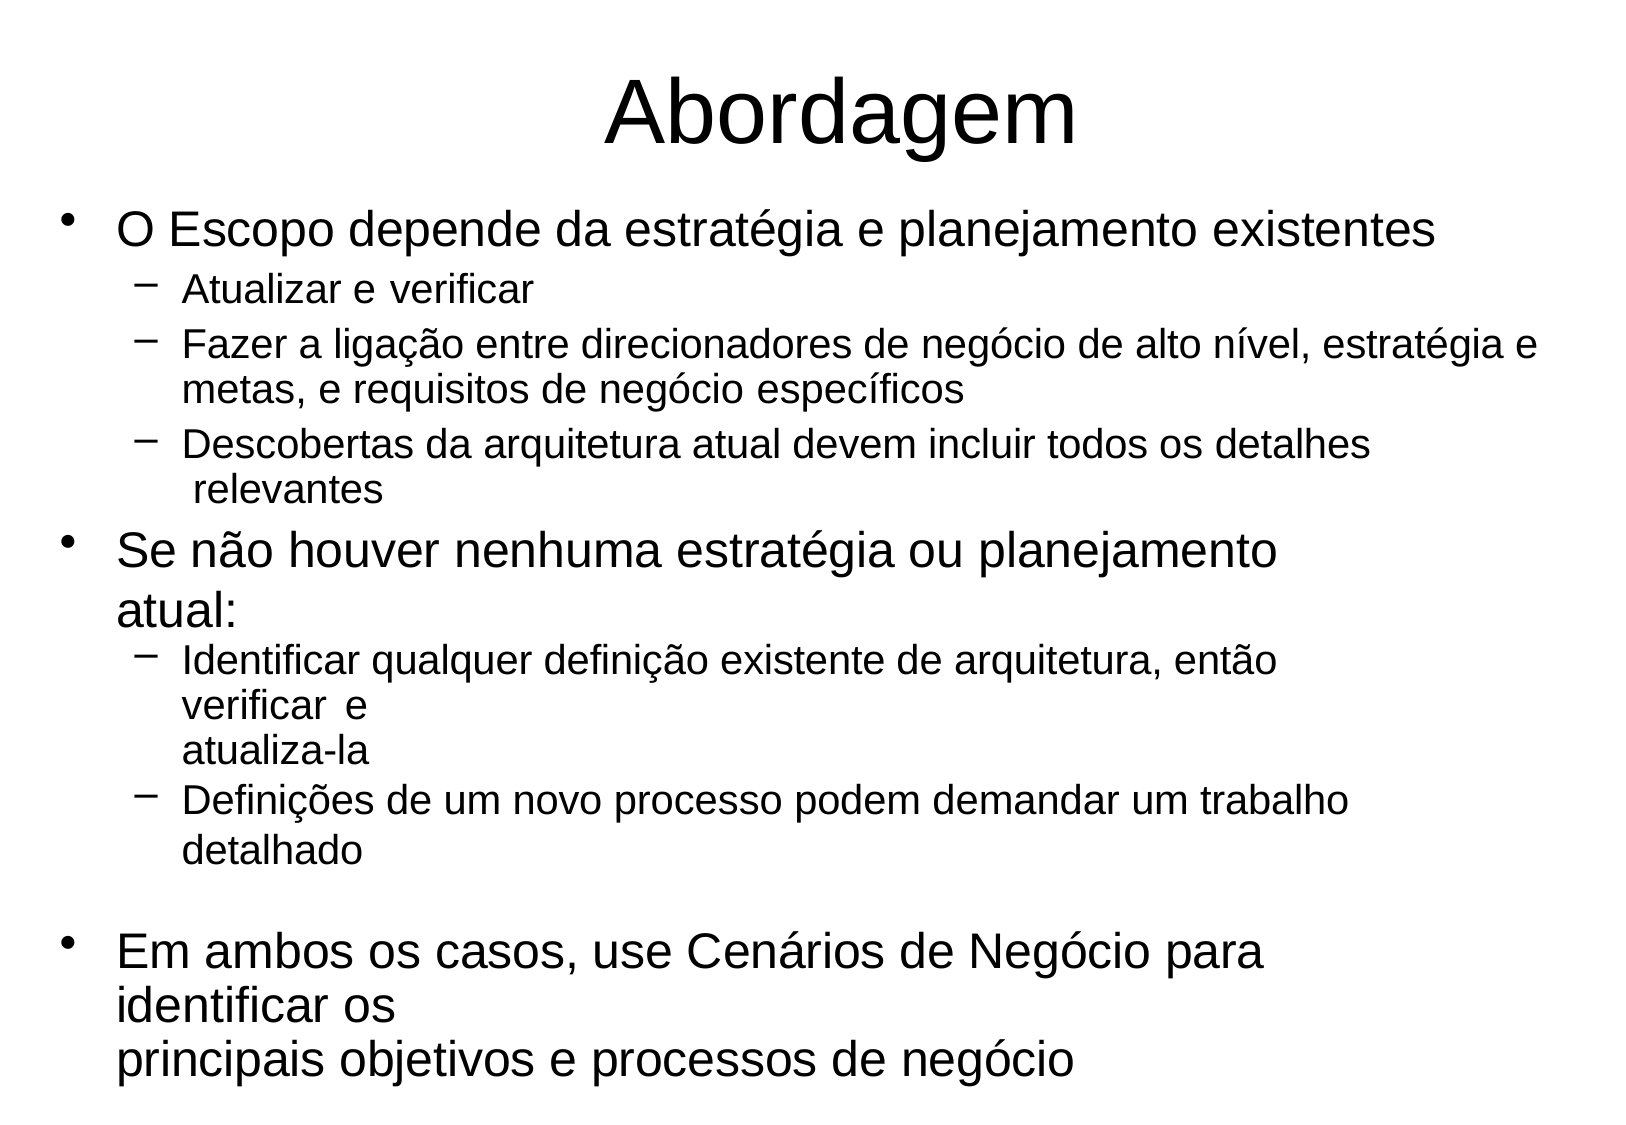

# Abordagem
O Escopo depende da estratégia e planejamento existentes
Atualizar e verificar
Fazer a ligação entre direcionadores de negócio de alto nível, estratégia e  metas, e requisitos de negócio específicos
Descobertas da arquitetura atual devem incluir todos os detalhes  relevantes
Se não houver nenhuma estratégia ou planejamento atual:
Identificar qualquer definição existente de arquitetura, então verificar e
atualiza-la
Definições de um novo processo podem demandar um trabalho detalhado

Em ambos os casos, use Cenários de Negócio para identificar os
principais objetivos e processos de negócio